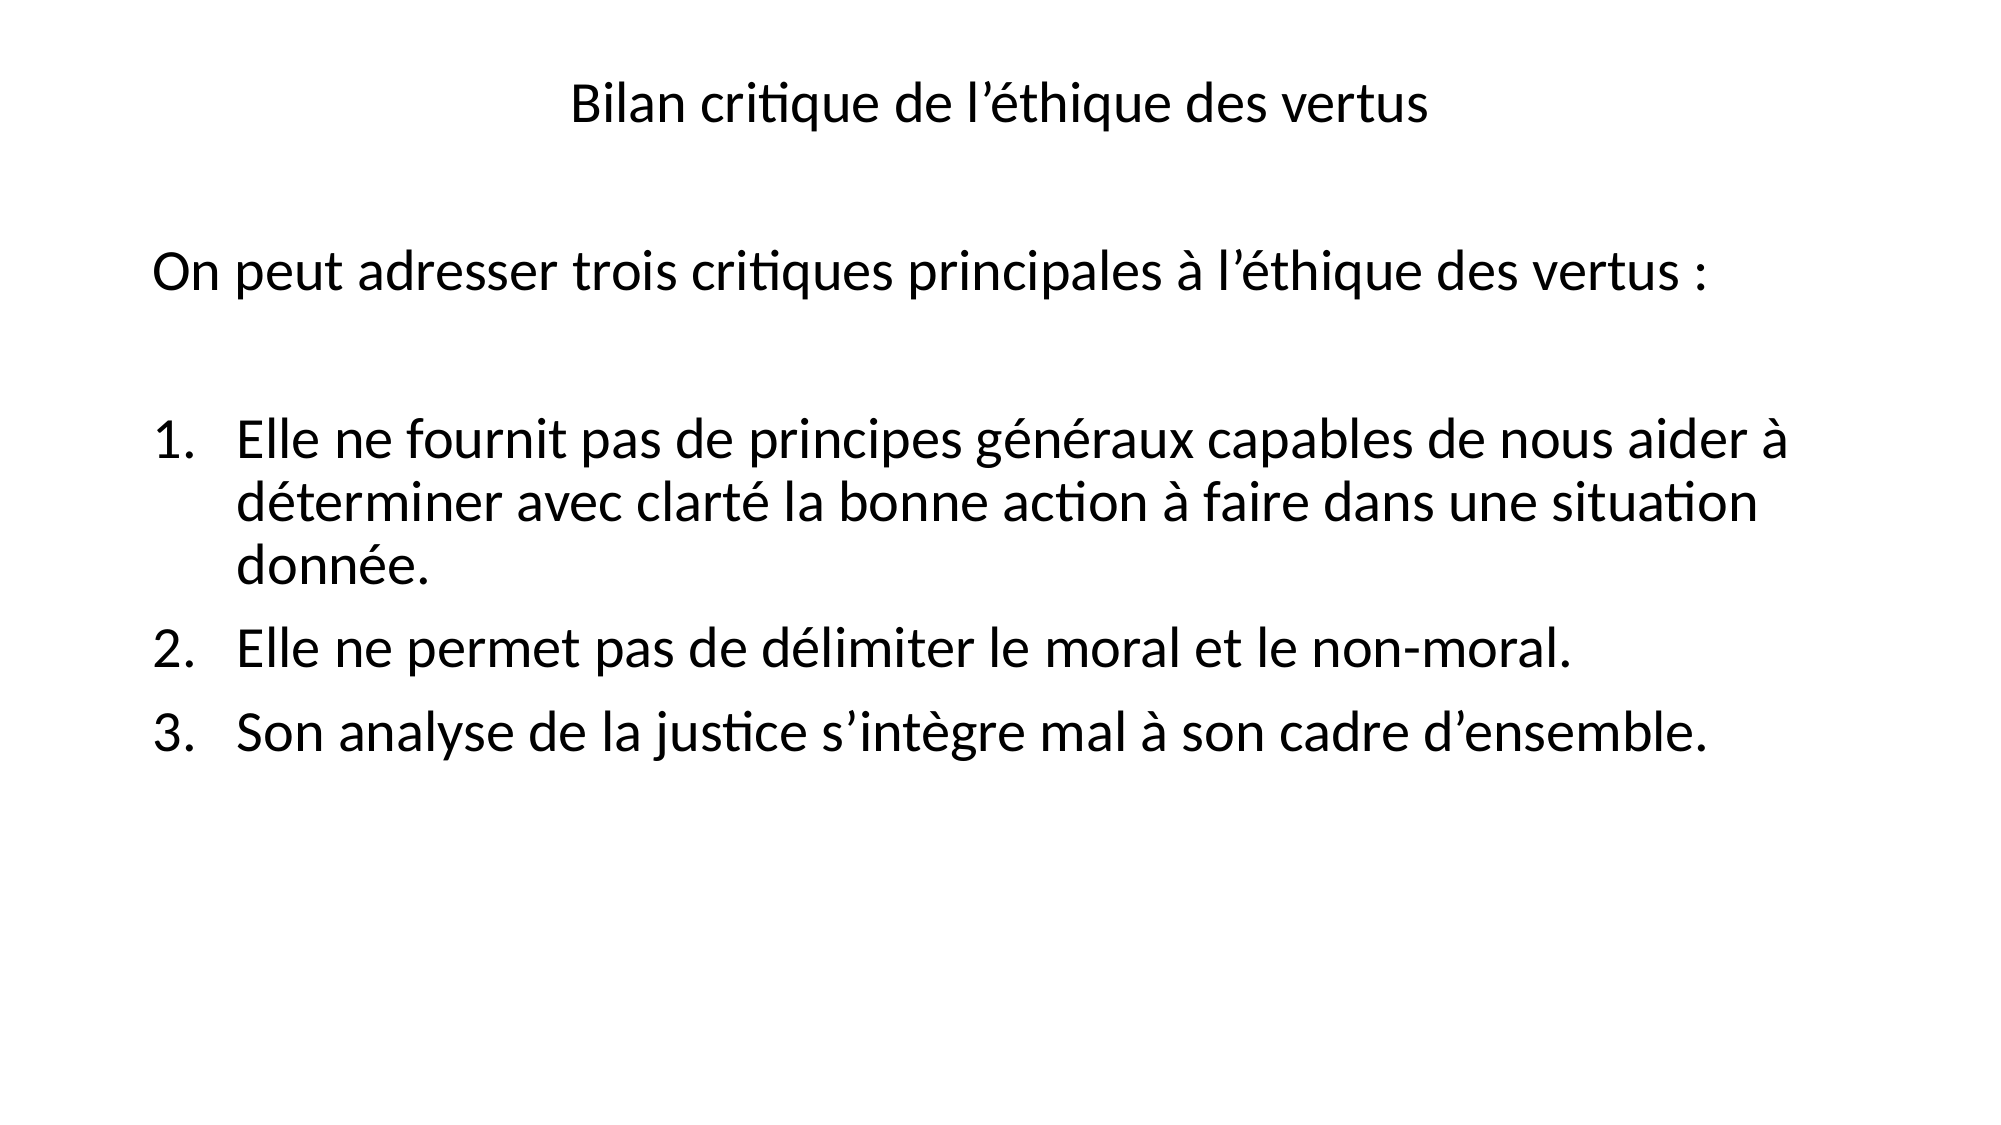

Bilan critique de l’éthique des vertus

On peut adresser trois critiques principales à l’éthique des vertus :

Elle ne fournit pas de principes généraux capables de nous aider à déterminer avec clarté la bonne action à faire dans une situation donnée.
Elle ne permet pas de délimiter le moral et le non-moral.
Son analyse de la justice s’intègre mal à son cadre d’ensemble.